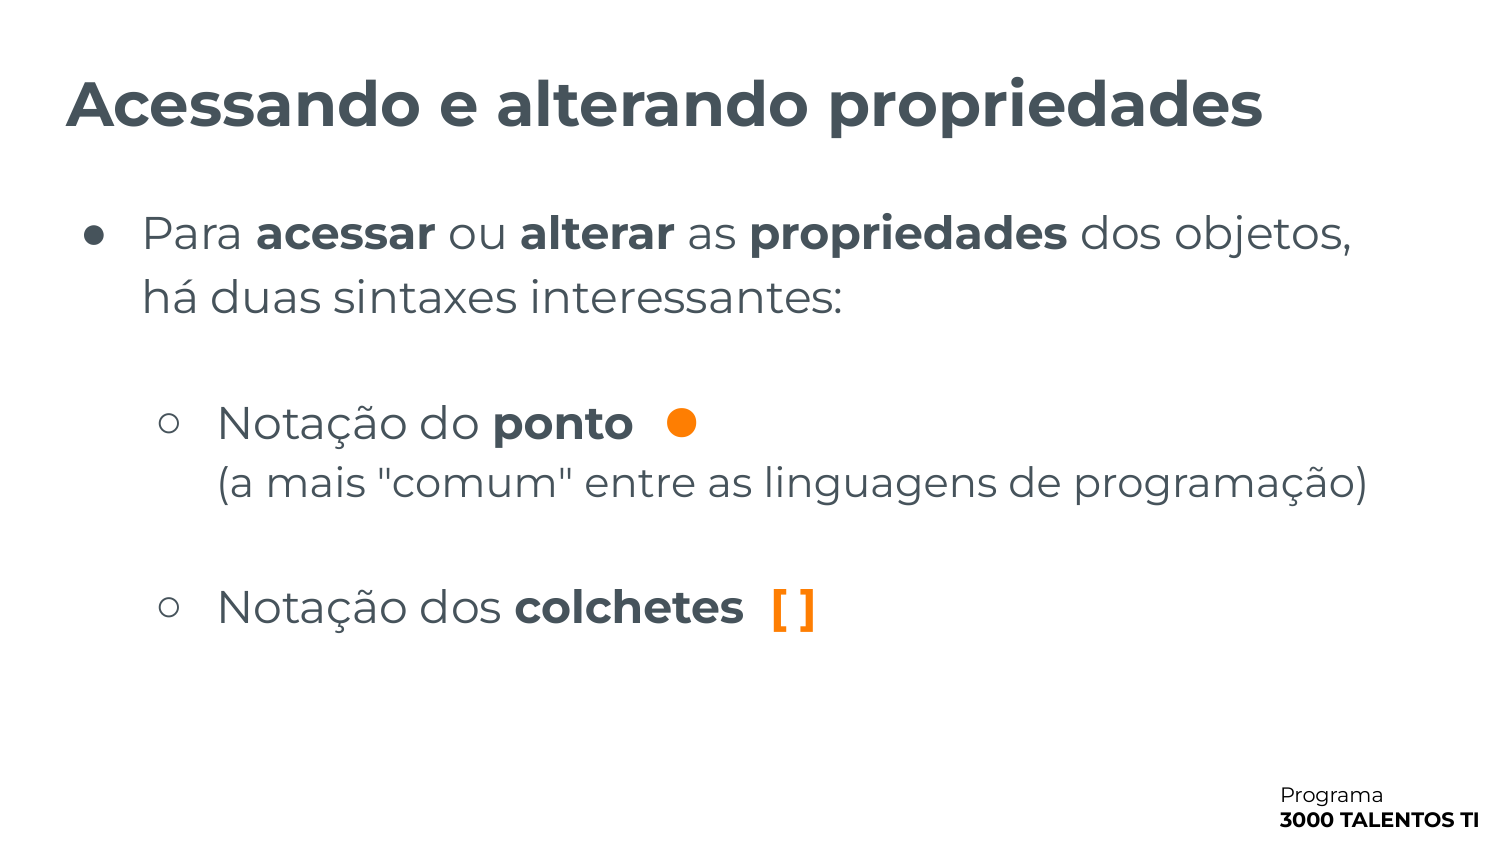

# Acessando e alterando propriedades
Para acessar ou alterar as propriedades dos objetos, há duas sintaxes interessantes:

Notação do ponto
(a mais "comum" entre as linguagens de programação)

Notação dos colchetes  [ ]
.